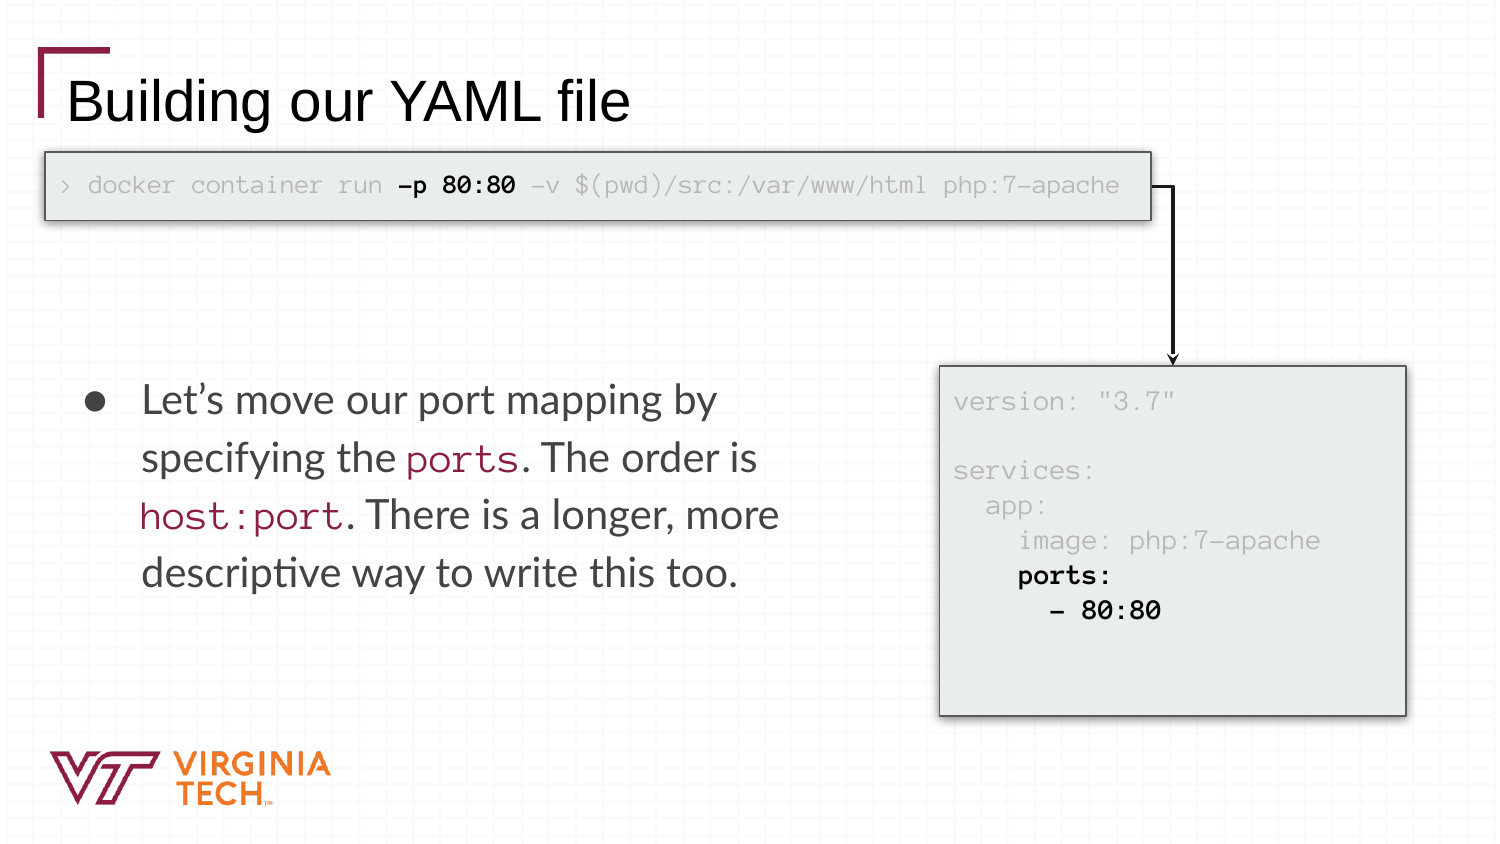

# Building our YAML file
> docker container run -p 80:80 -v $(pwd)/src:/var/www/html php:7-apache
Let’s move our port mapping by specifying the ports. The order is host:port. There is a longer, more descriptive way to write this too.
version: "3.7"

services:
  app:
    image: php:7-apache
    ports:
      - 80:80